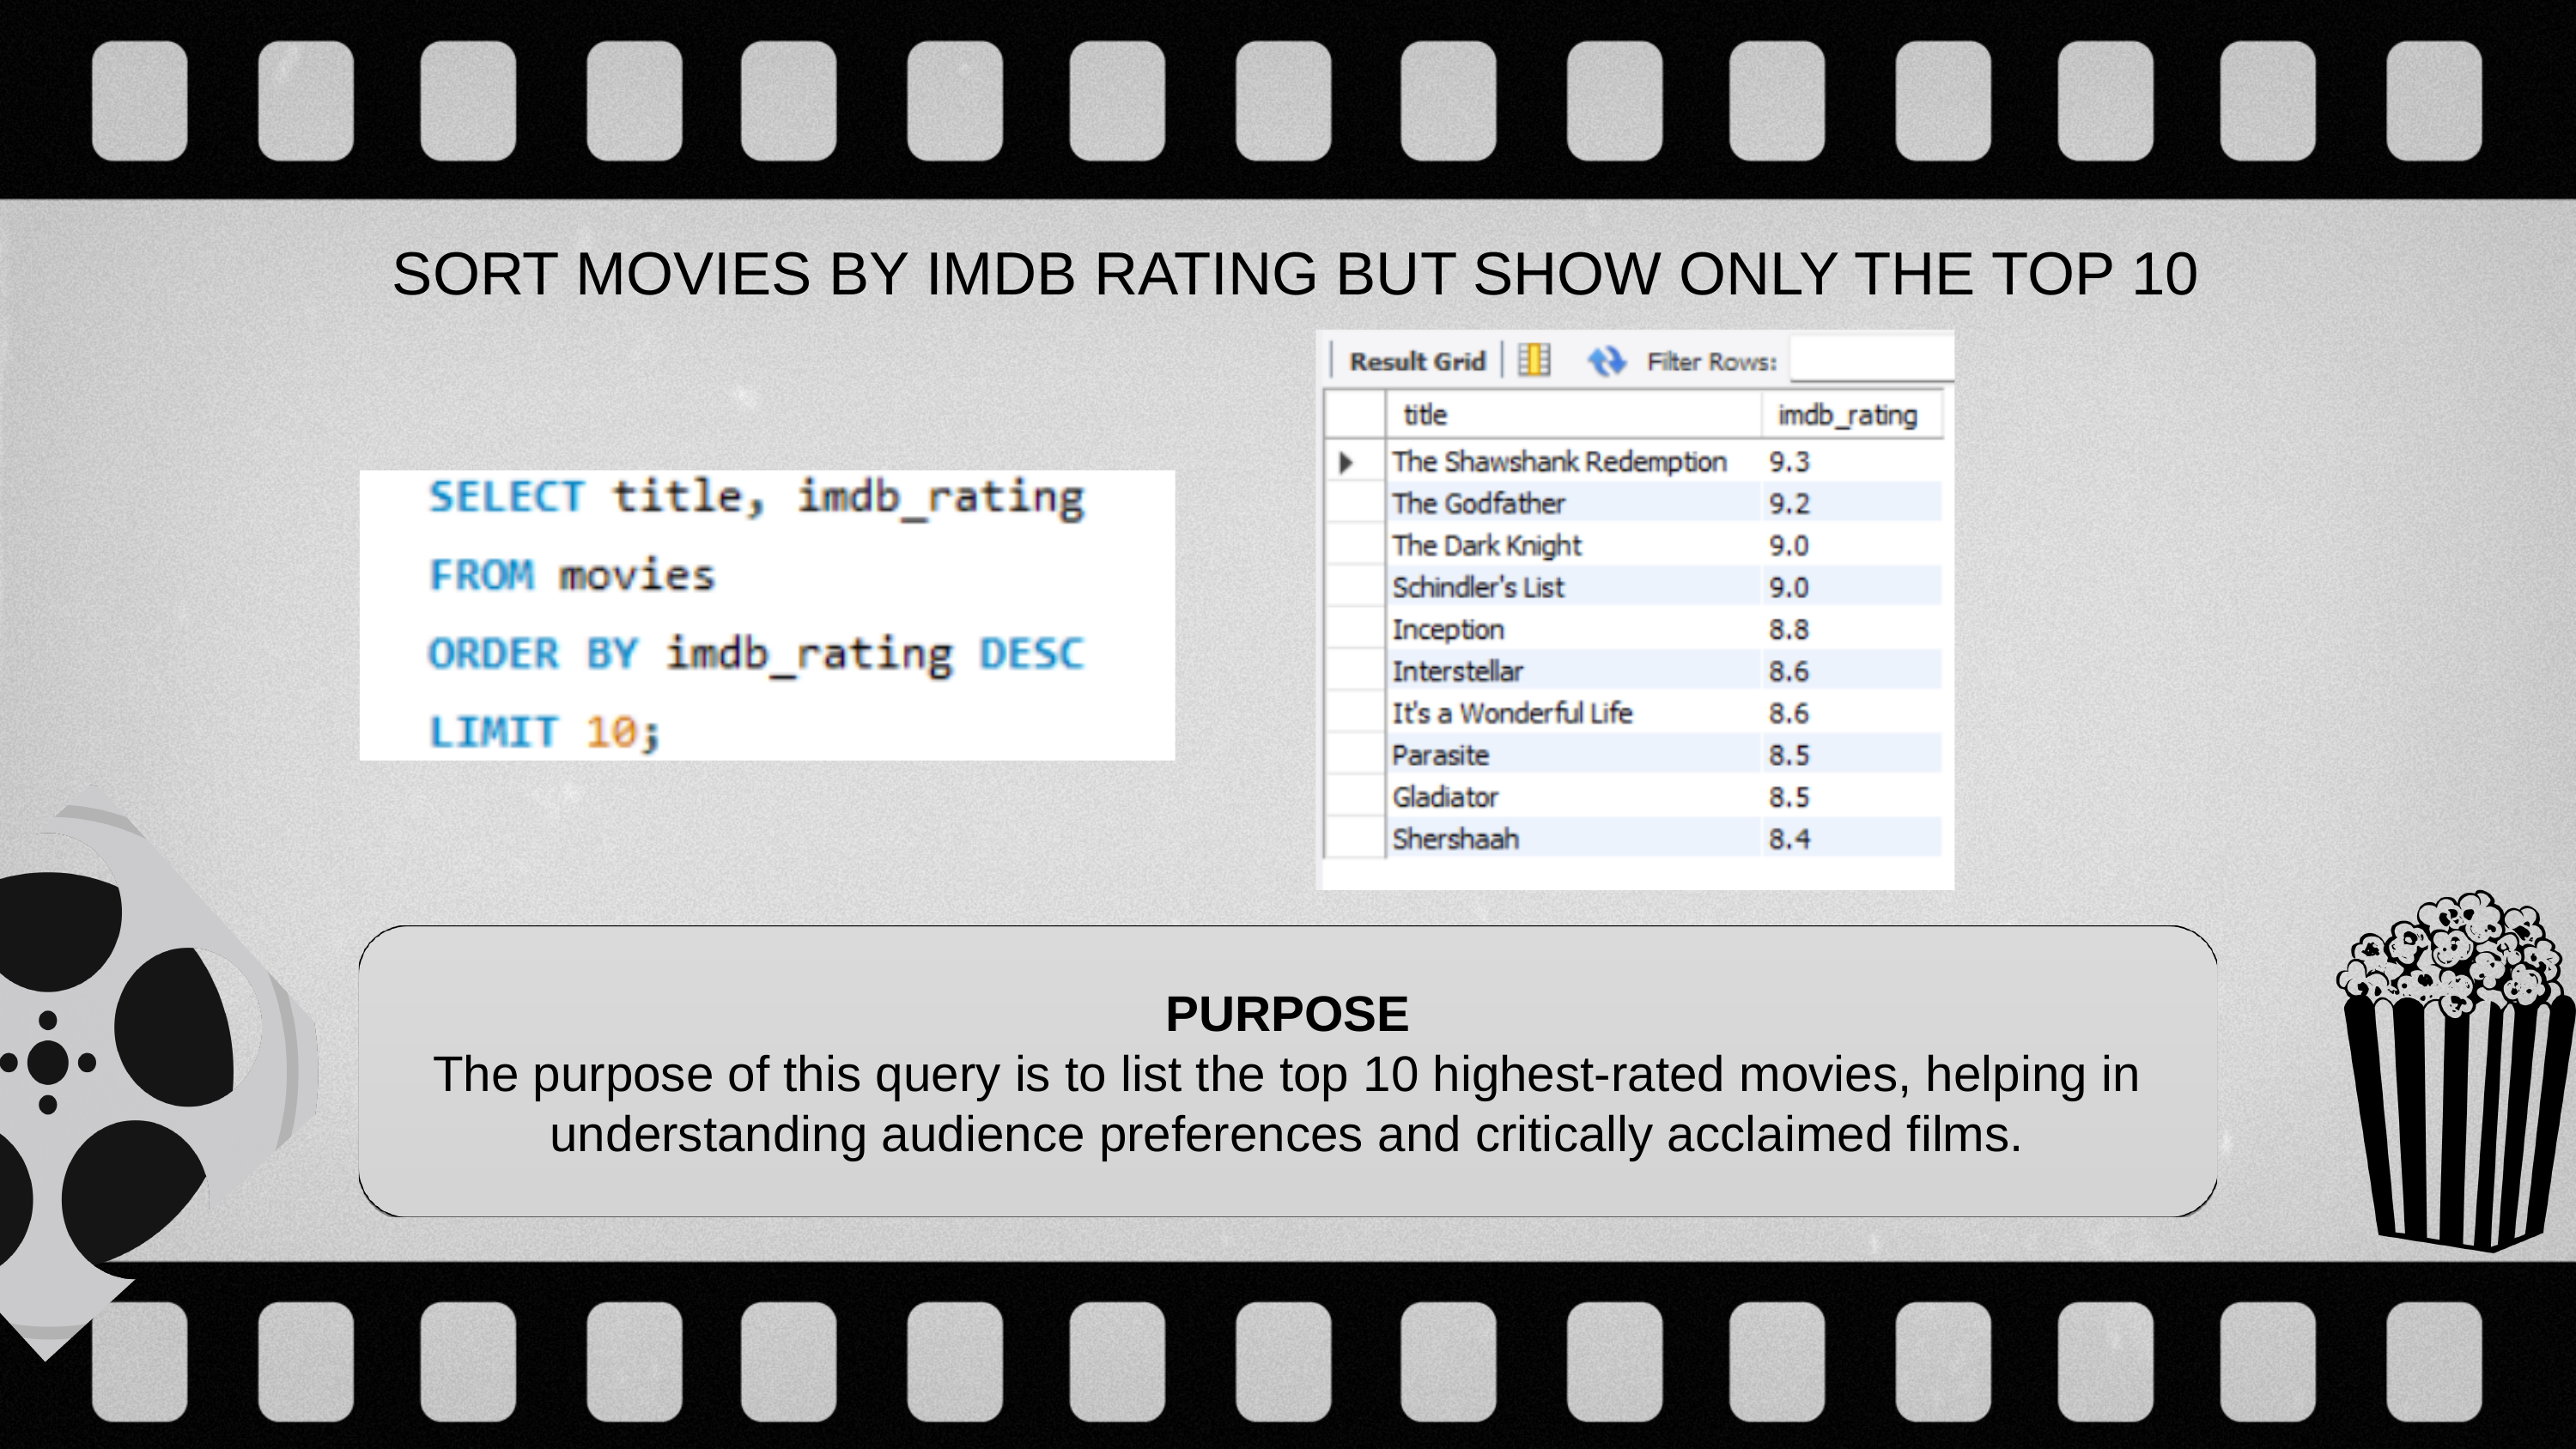

SORT MOVIES BY IMDB RATING BUT SHOW ONLY THE TOP 10

PURPOSE
The purpose of this query is to list the top 10 highest-rated movies, helping in understanding audience preferences and critically acclaimed films.